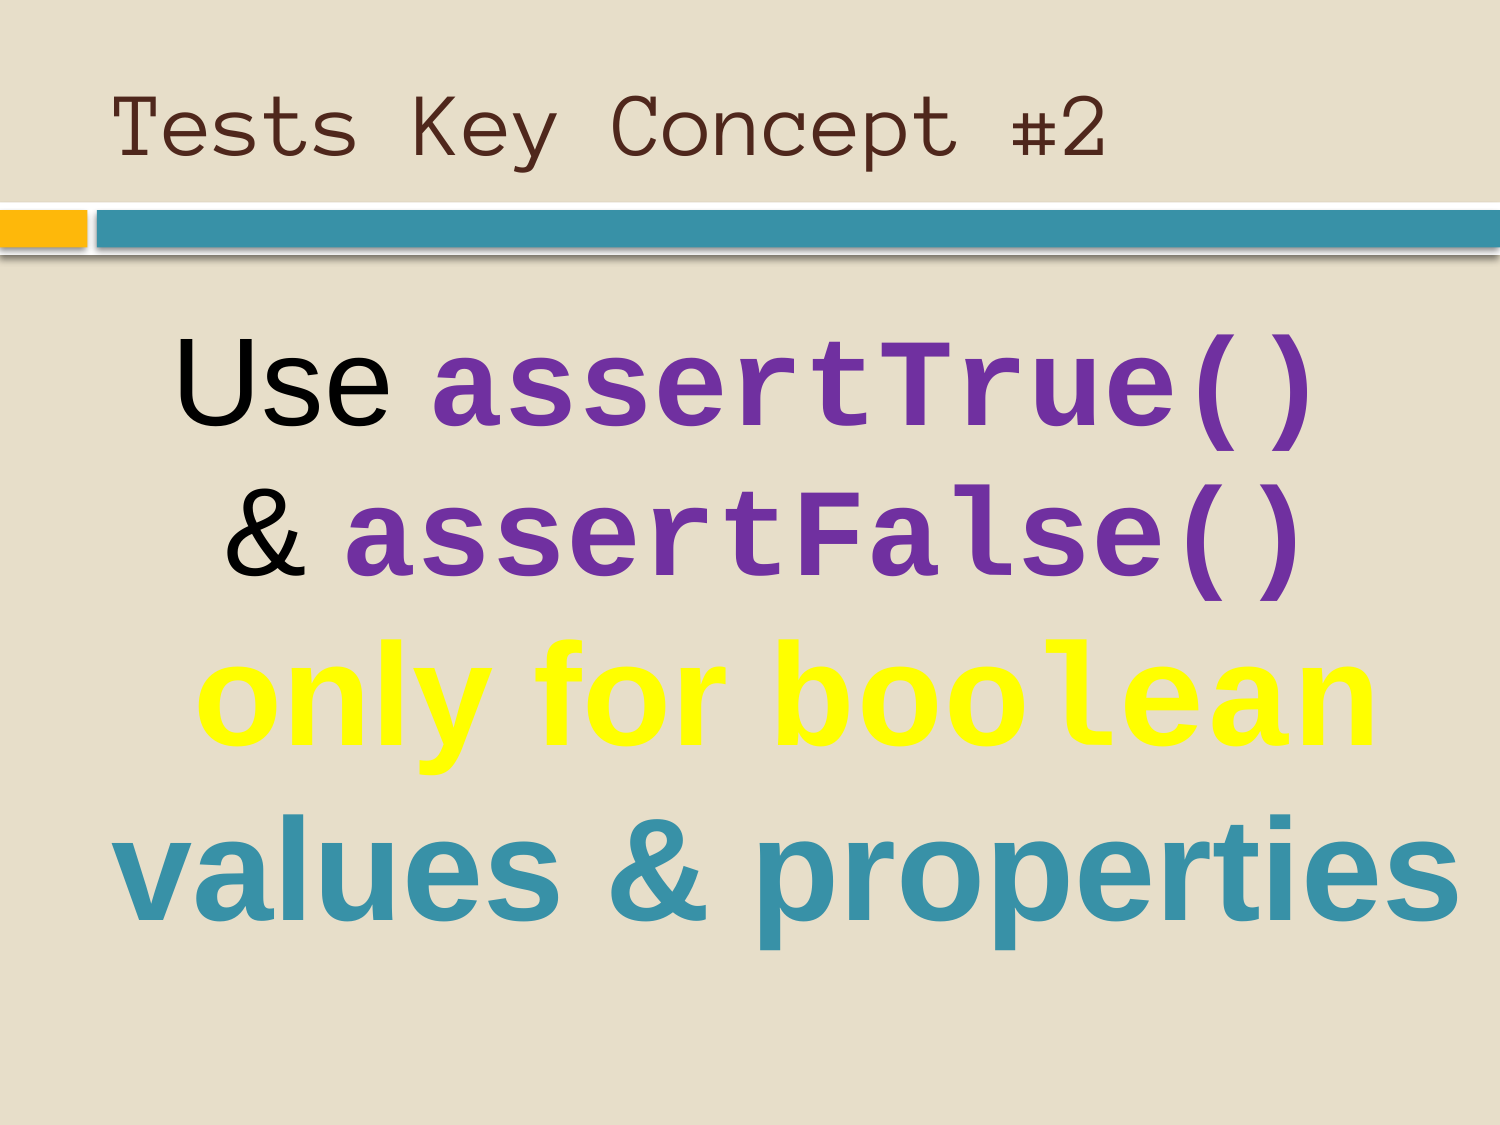

# Tests Key Concept #2
Use assertTrue()
& assertFalse()
only for boolean values & properties